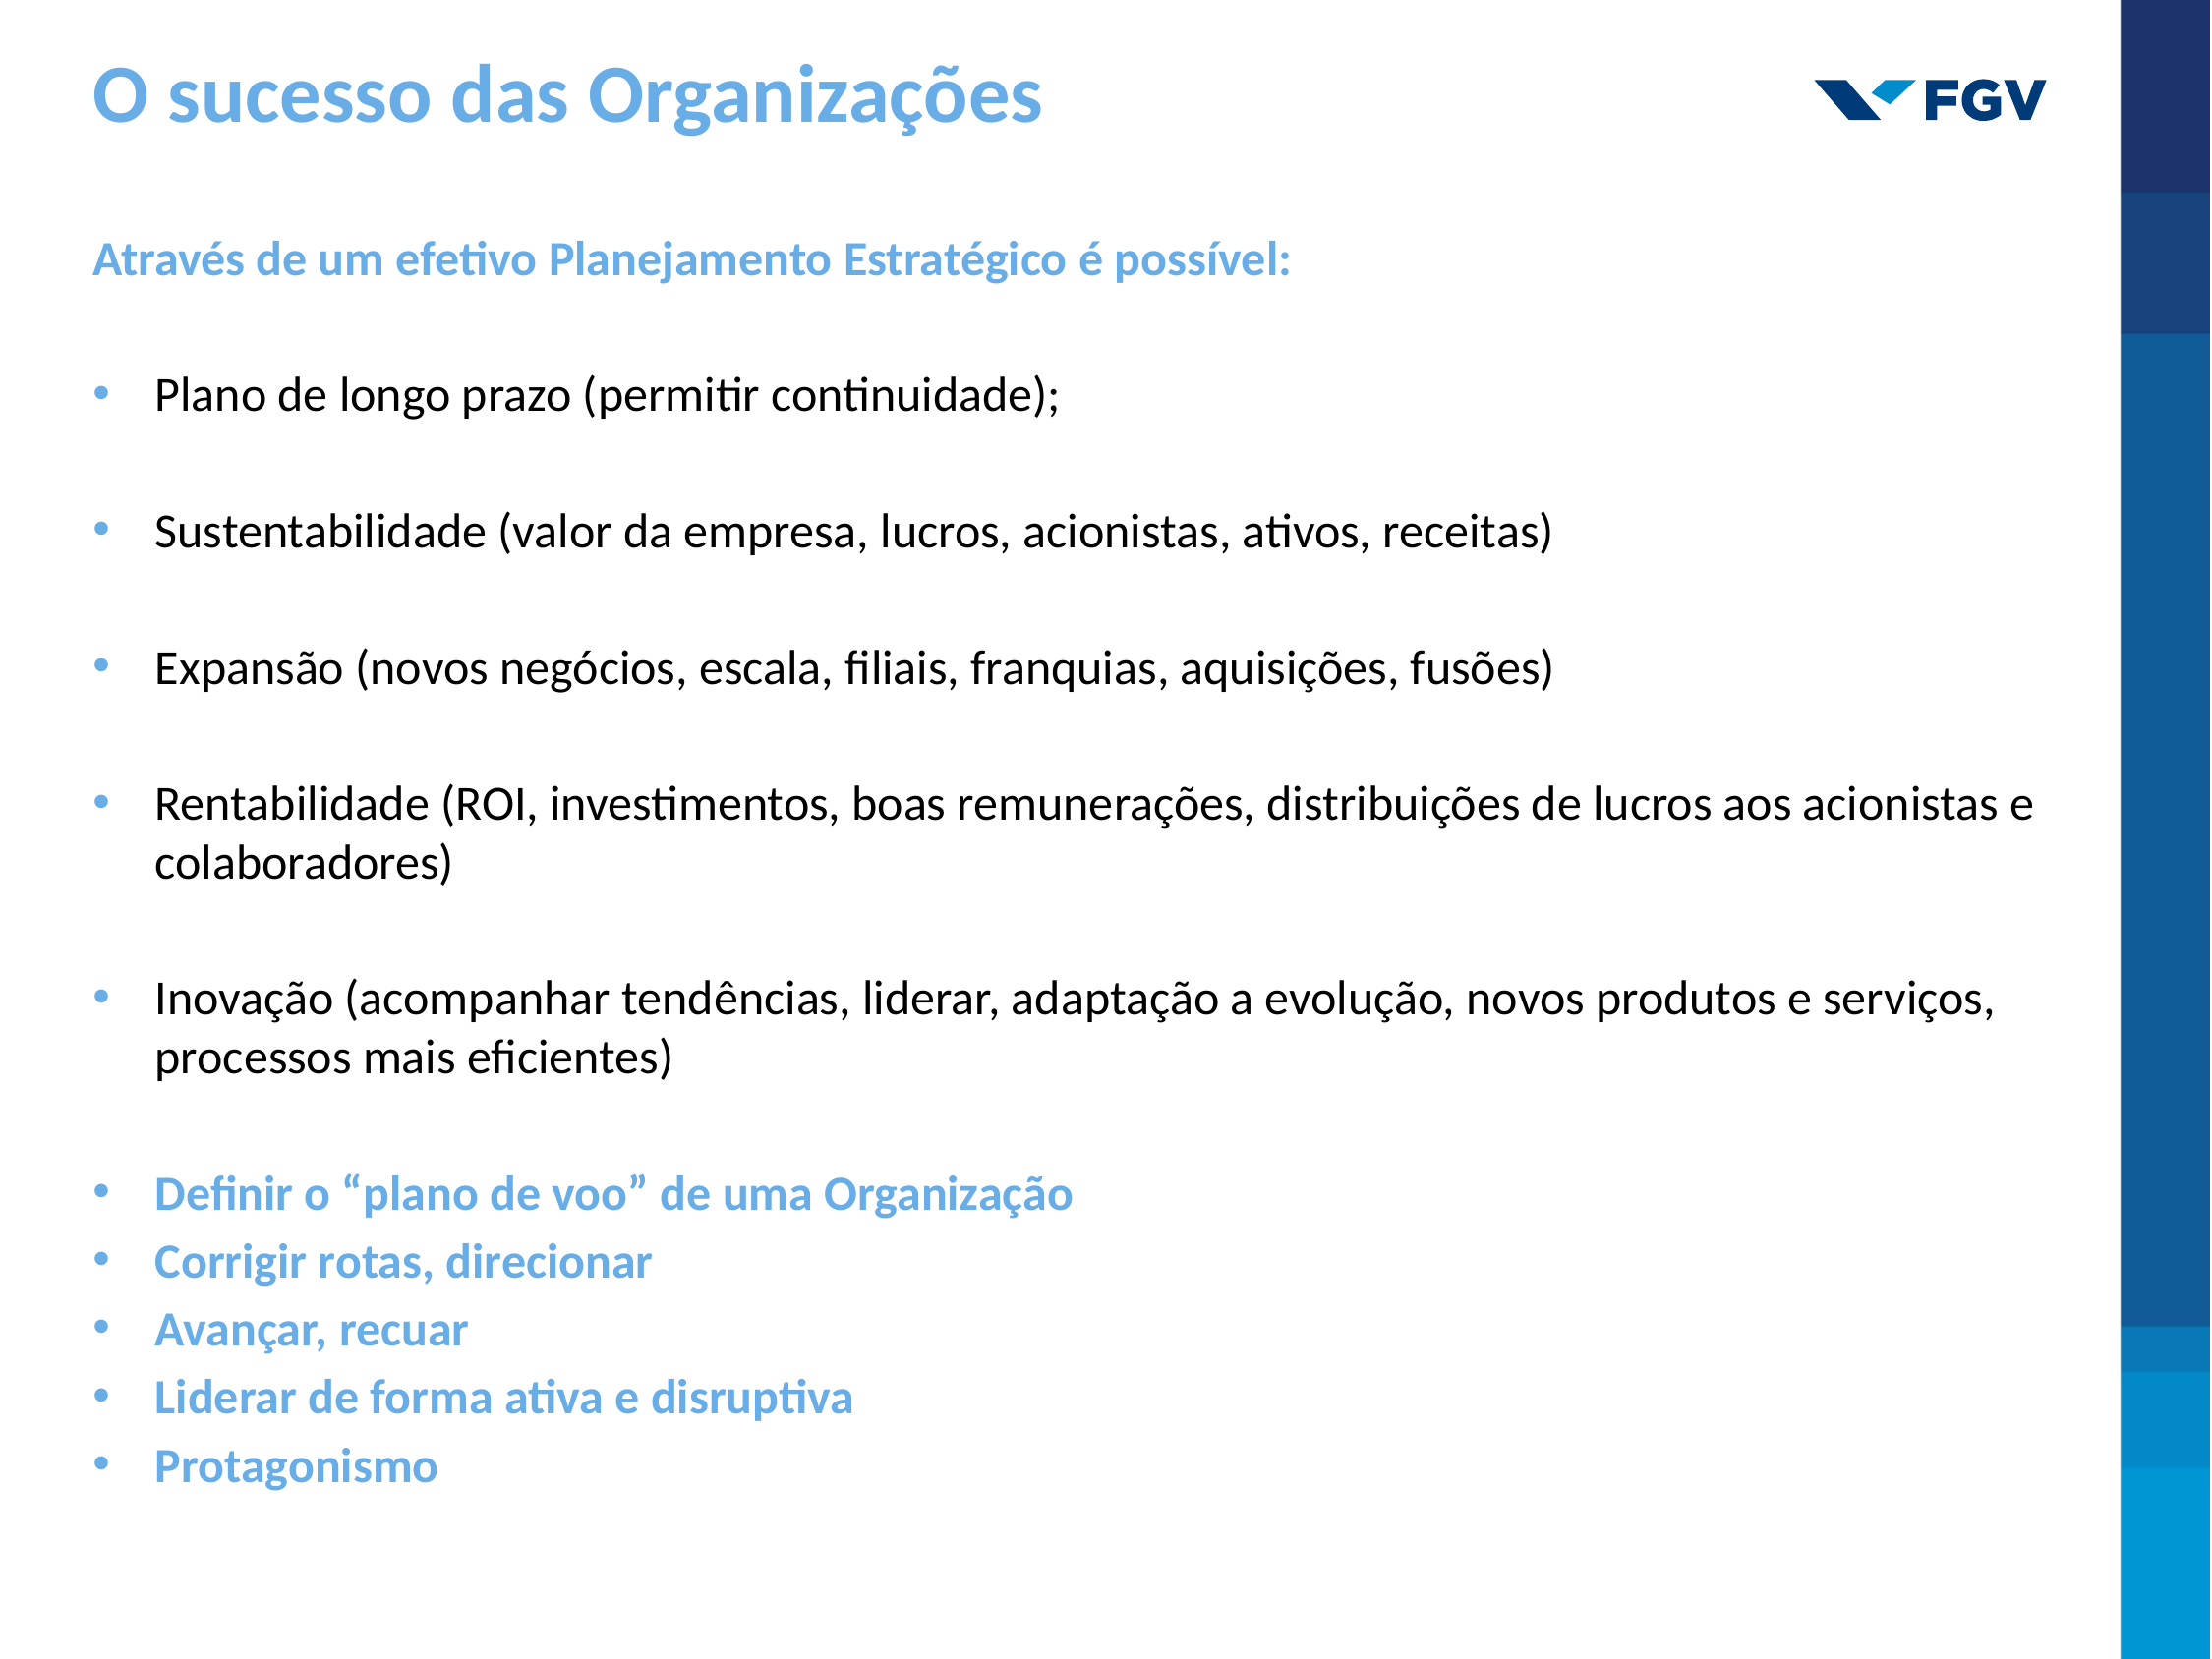

# O sucesso das Organizações
Através de um efetivo Planejamento Estratégico é possível:

Plano de longo prazo (permitir continuidade);

Sustentabilidade (valor da empresa, lucros, acionistas, ativos, receitas)

Expansão (novos negócios, escala, filiais, franquias, aquisições, fusões)

Rentabilidade (ROI, investimentos, boas remunerações, distribuições de lucros aos acionistas e colaboradores)

Inovação (acompanhar tendências, liderar, adaptação a evolução, novos produtos e serviços, processos mais eficientes)

Definir o “plano de voo” de uma Organização
Corrigir rotas, direcionar
Avançar, recuar
Liderar de forma ativa e disruptiva
Protagonismo